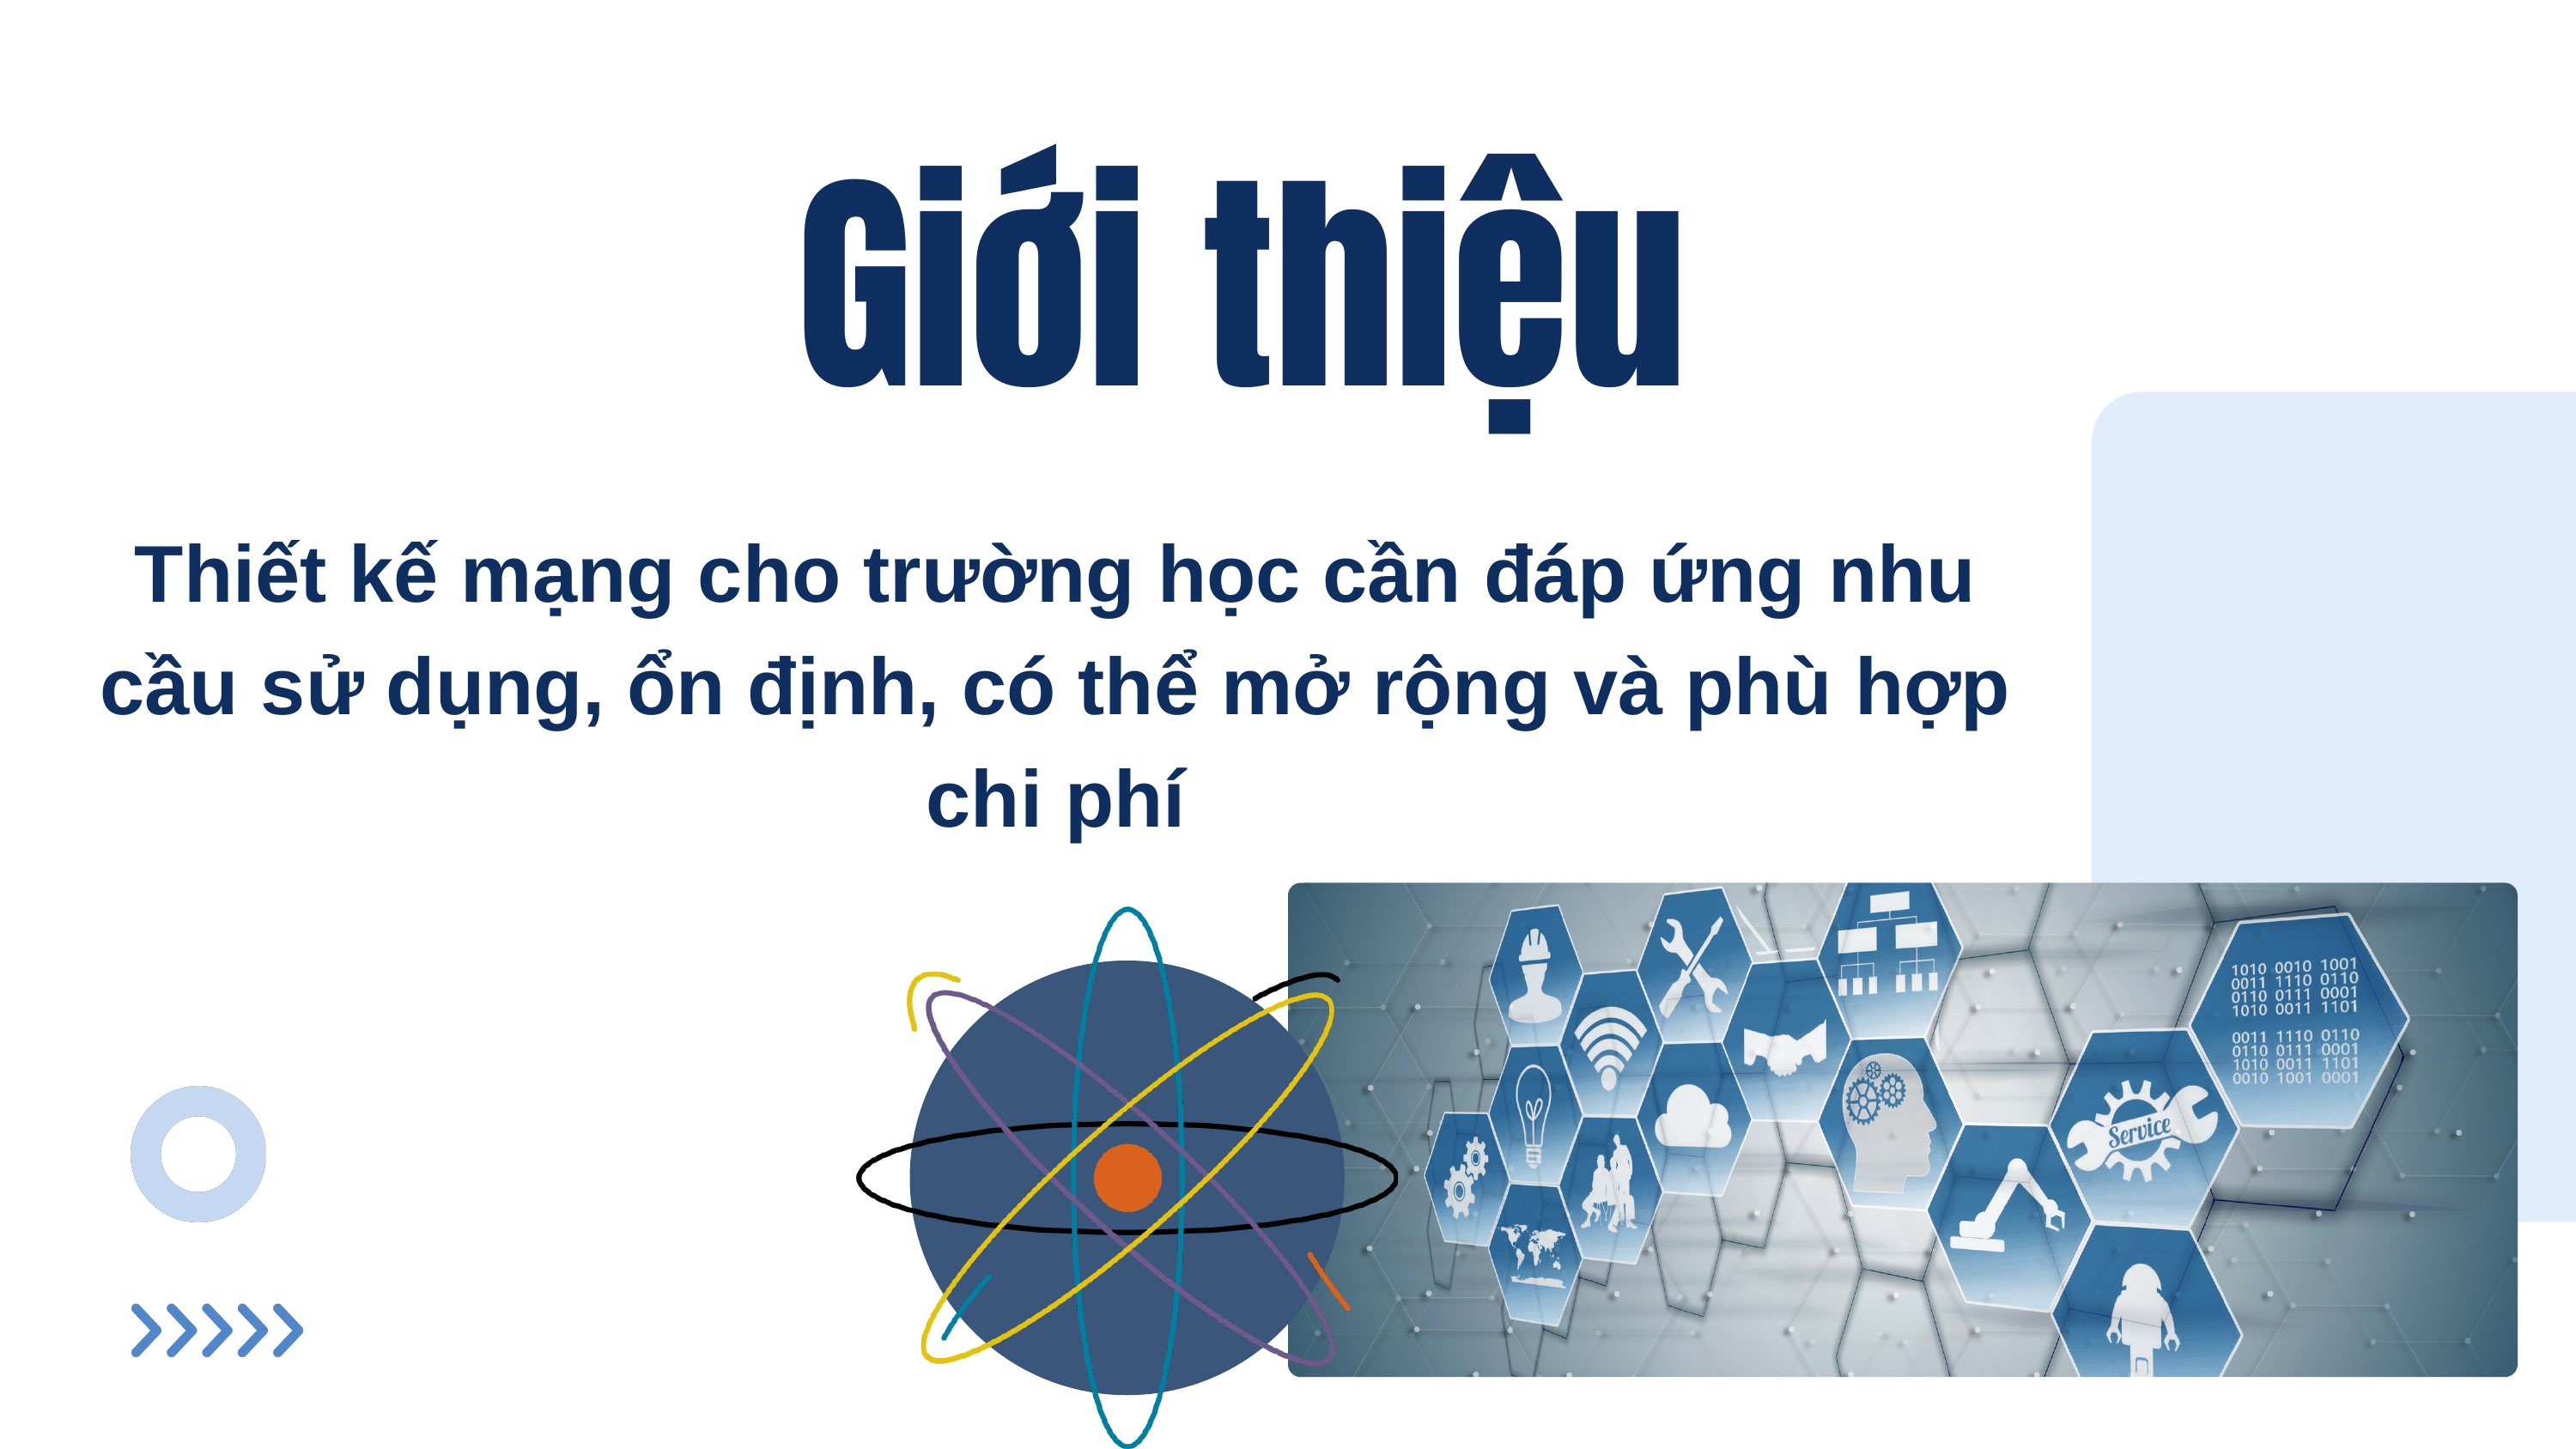

Giới thiệu

Thiết kế mạng cho trường học cần đáp ứng nhu cầu sử dụng, ổn định, có thể mở rộng và phù hợp chi phí